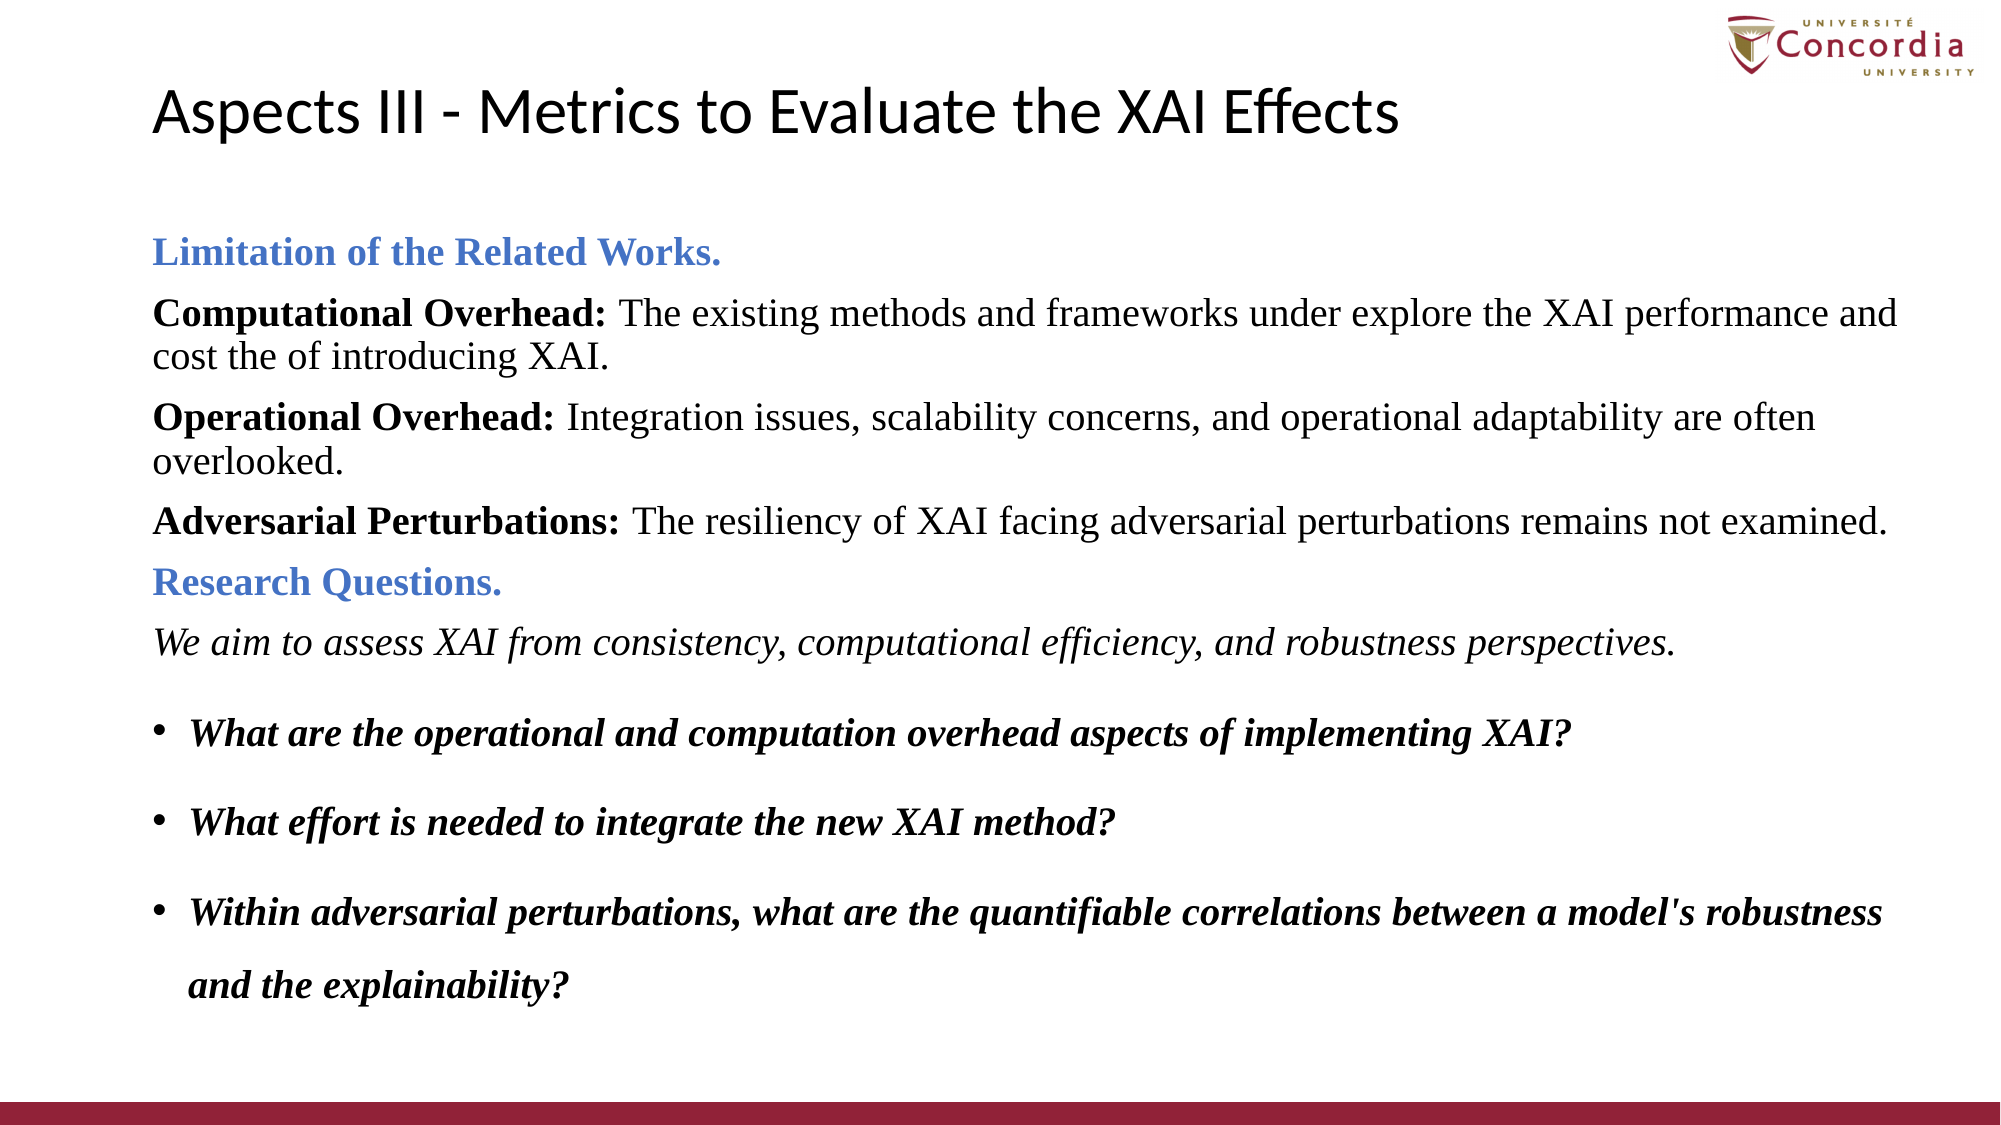

# Aspects III - Metrics to Evaluate the XAI Effects
Limitation of the Related Works.
Computational Overhead: The existing methods and frameworks under explore the XAI performance and cost the of introducing XAI.
Operational Overhead: Integration issues, scalability concerns, and operational adaptability are often overlooked.
Adversarial Perturbations: The resiliency of XAI facing adversarial perturbations remains not examined.
Research Questions.
We aim to assess XAI from consistency, computational efficiency, and robustness perspectives.
What are the operational and computation overhead aspects of implementing XAI?
What effort is needed to integrate the new XAI method?
Within adversarial perturbations, what are the quantifiable correlations between a model's robustness and the explainability?

14